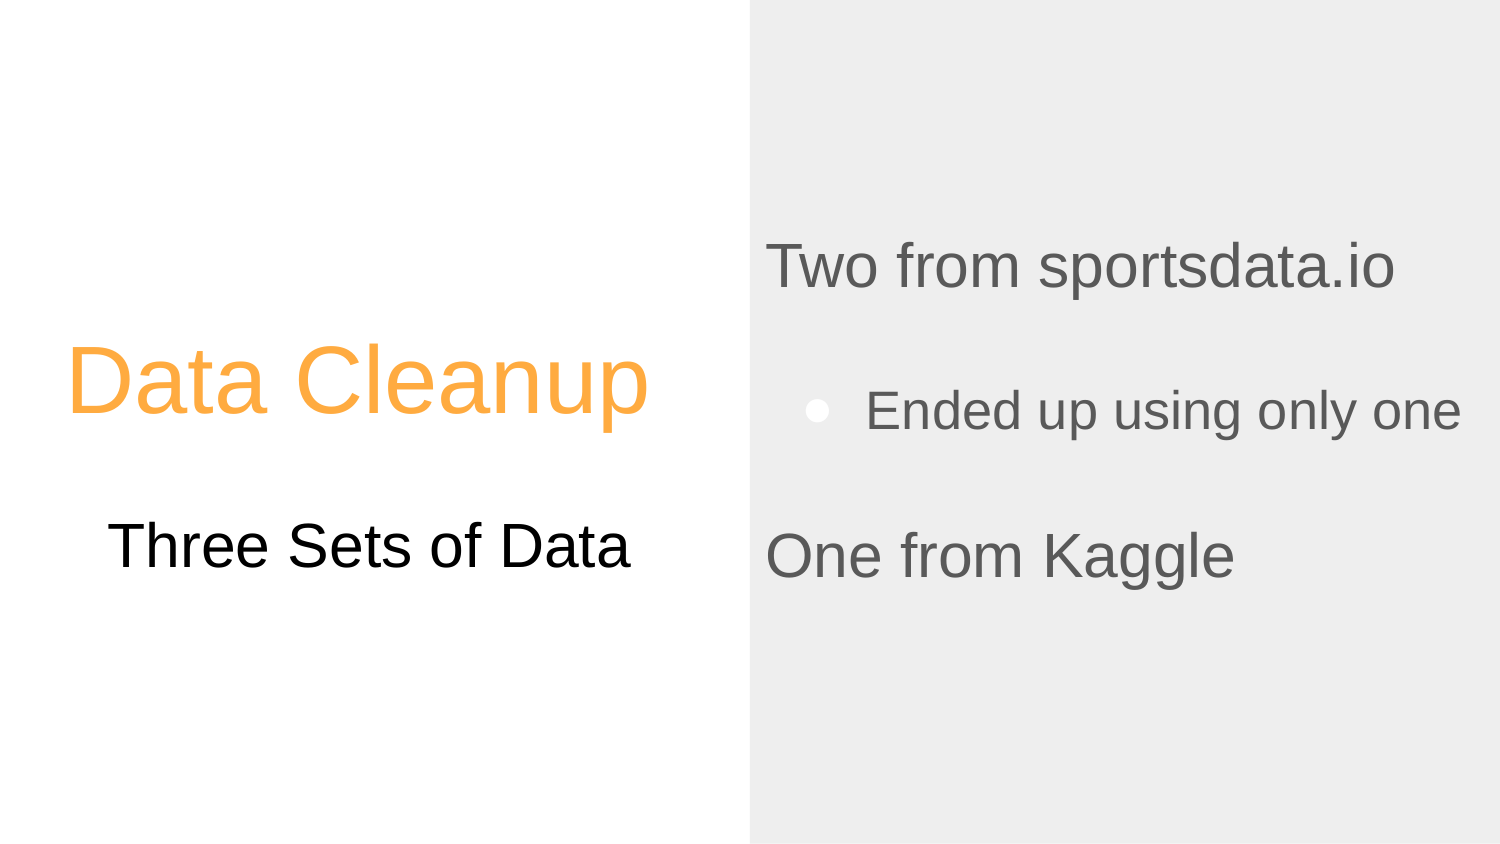

Two from sportsdata.io

Ended up using only one

One from Kaggle

# Data Cleanup
Three Sets of Data